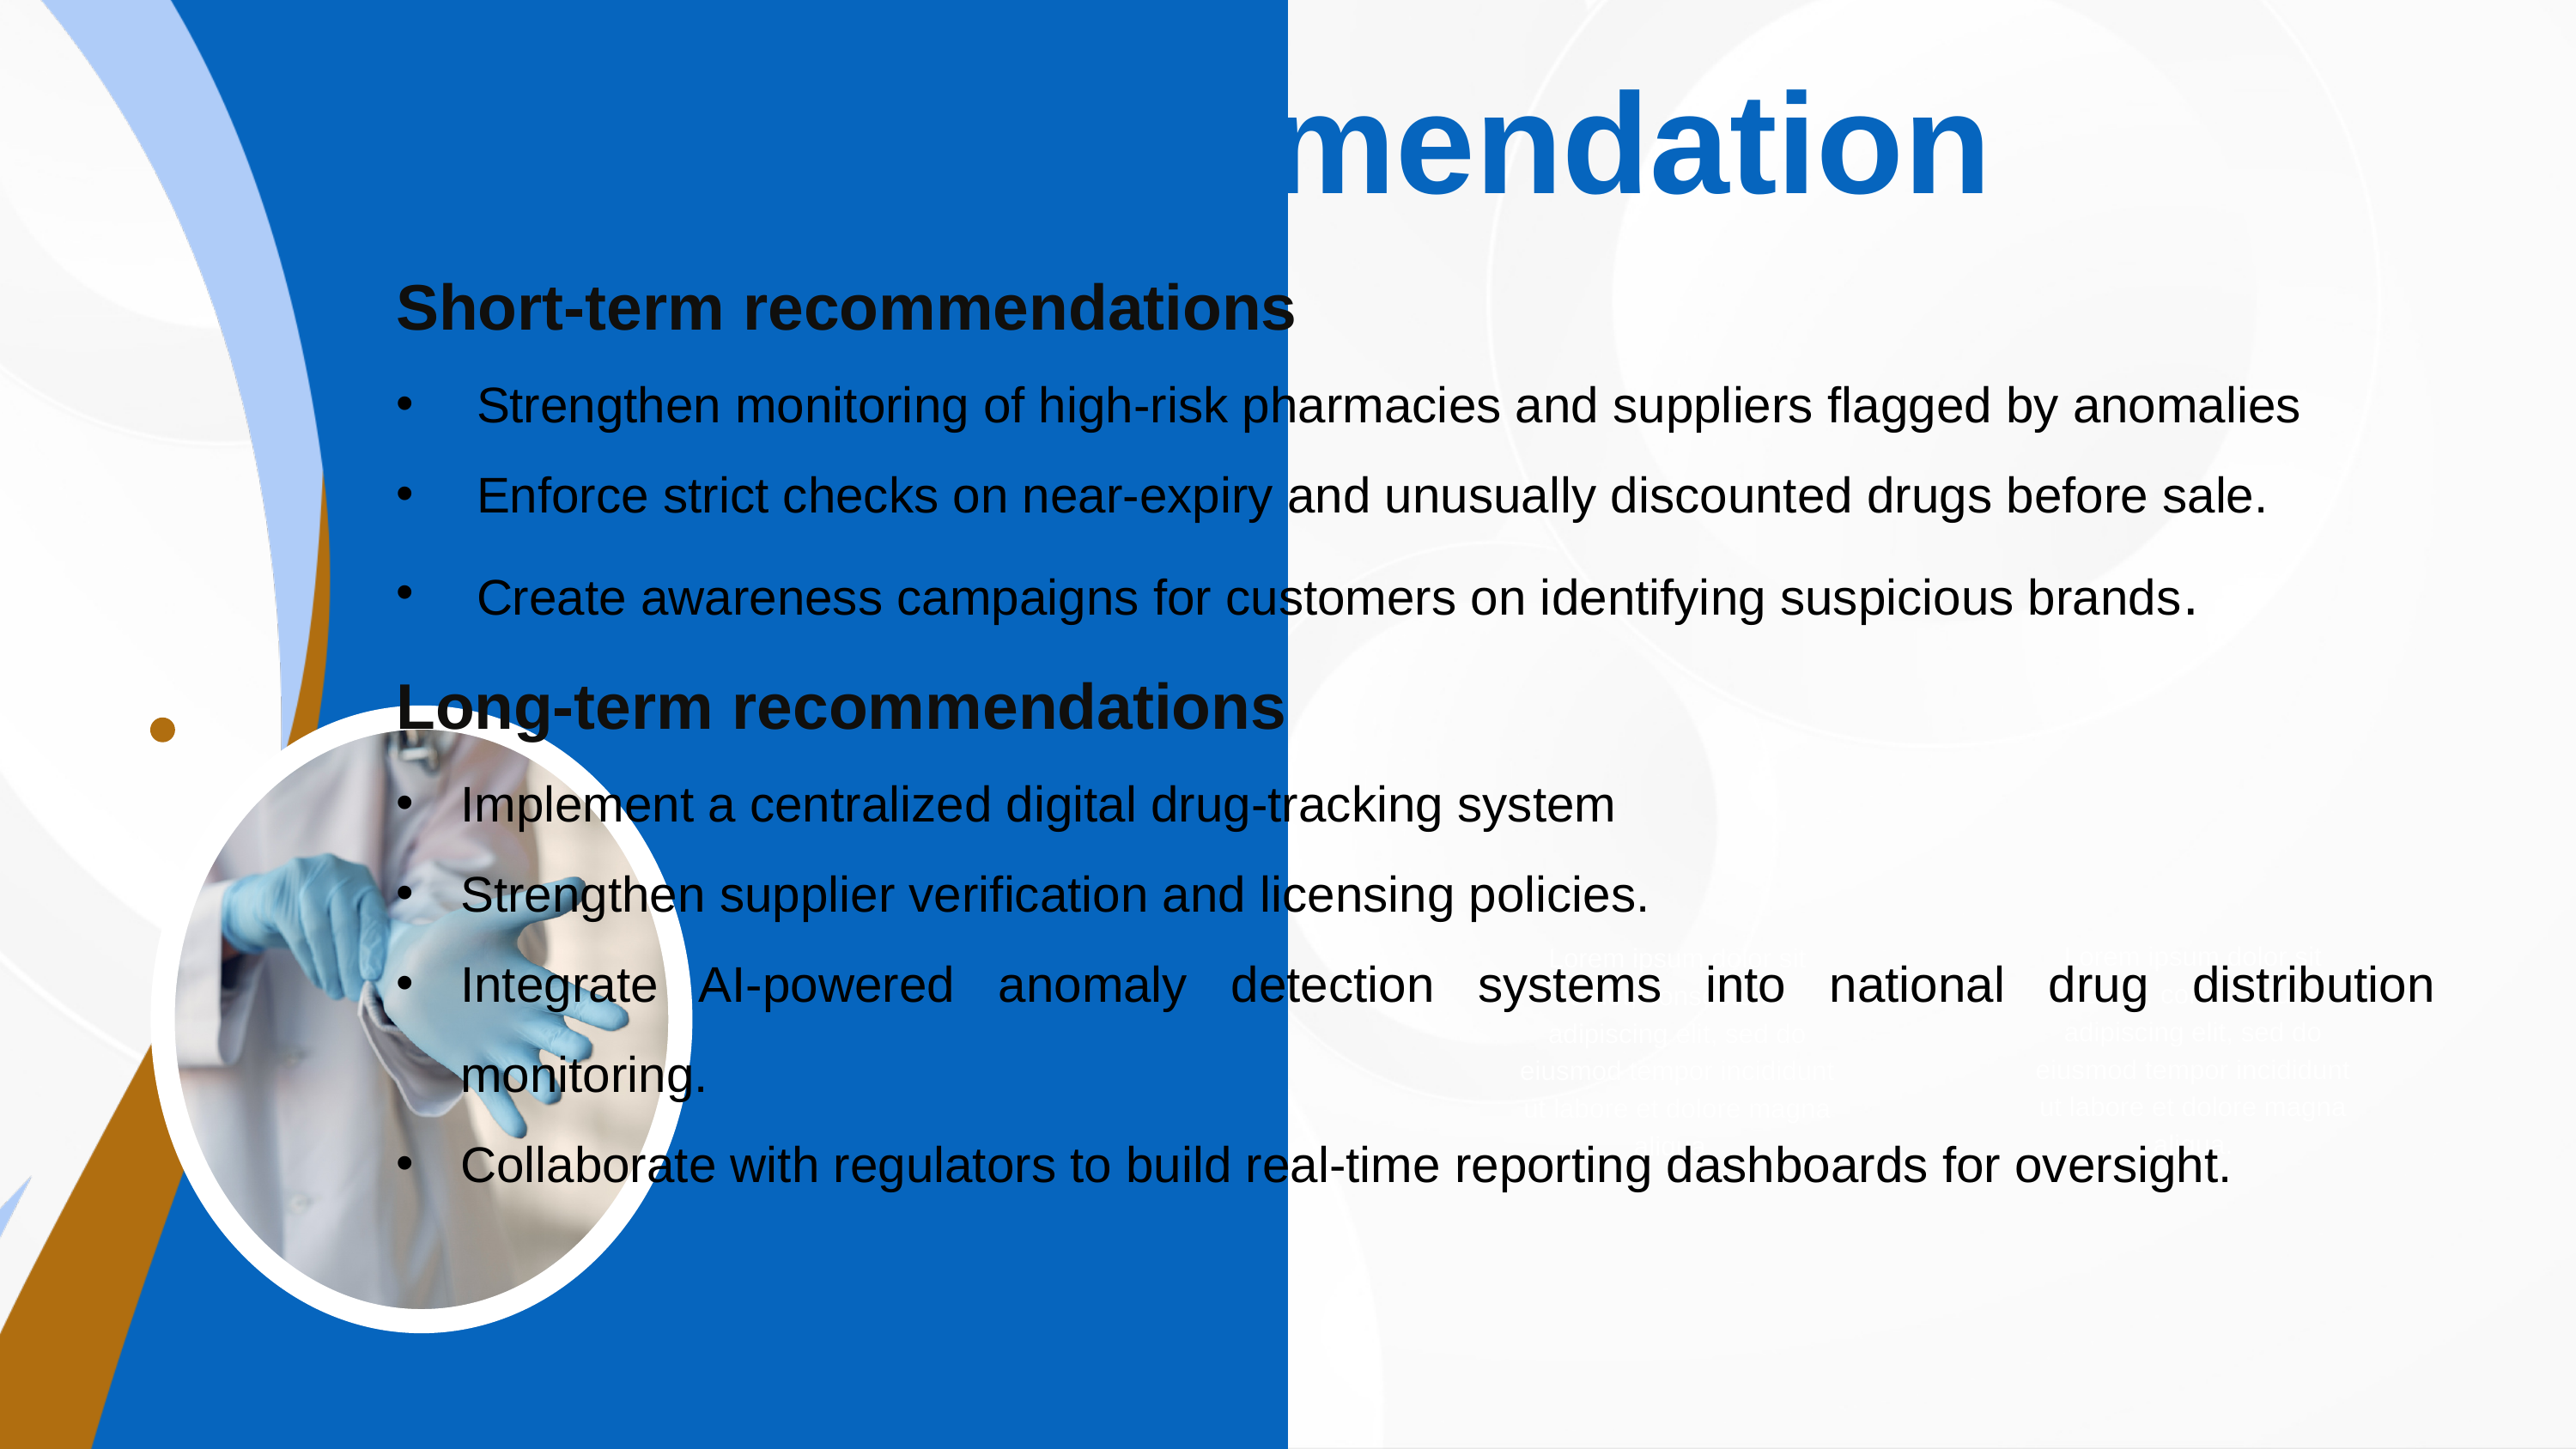

Recommendation
Short-term recommendations
Strengthen monitoring of high-risk pharmacies and suppliers flagged by anomalies
Enforce strict checks on near-expiry and unusually discounted drugs before sale.
Create awareness campaigns for customers on identifying suspicious brands.
Long-term recommendations
Implement a centralized digital drug-tracking system
Strengthen supplier verification and licensing policies.
Integrate AI-powered anomaly detection systems into national drug distribution monitoring.
Collaborate with regulators to build real-time reporting dashboards for oversight.

Lorem ipsum dolor sit amet, consectetur adipiscing elit, sed do eiusmod tempor incididunt ut labore et dolore magna aliqua.
Lorem ipsum dolor sit amet, consectetur adipiscing elit, sed do eiusmod tempor incididunt ut labore et dolore magna aliqua.